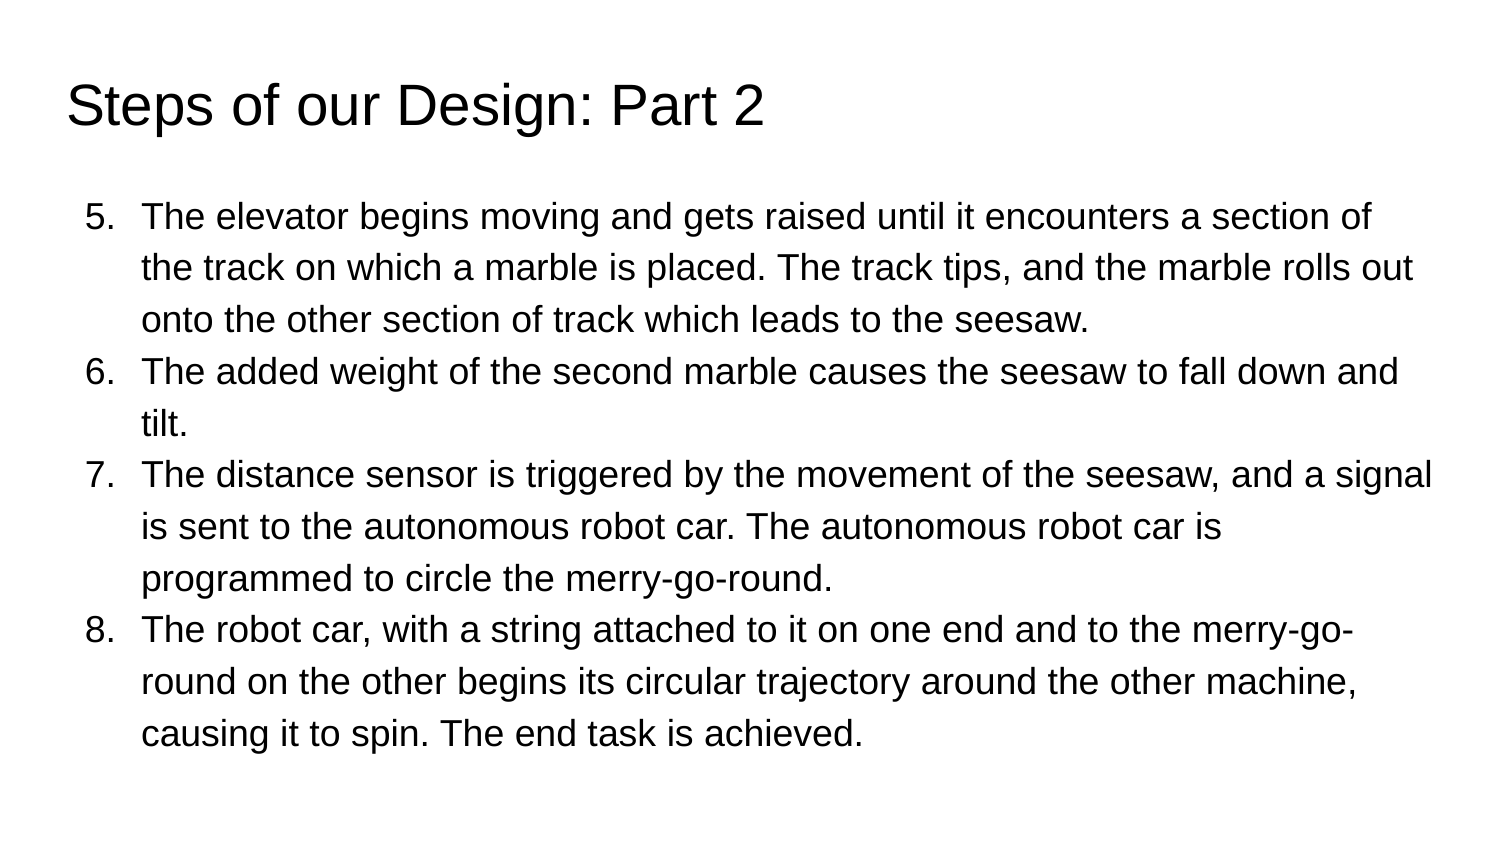

# Steps of our Design: Part 2
The elevator begins moving and gets raised until it encounters a section of the track on which a marble is placed. The track tips, and the marble rolls out onto the other section of track which leads to the seesaw.
The added weight of the second marble causes the seesaw to fall down and tilt.
The distance sensor is triggered by the movement of the seesaw, and a signal is sent to the autonomous robot car. The autonomous robot car is programmed to circle the merry-go-round.
The robot car, with a string attached to it on one end and to the merry-go-round on the other begins its circular trajectory around the other machine, causing it to spin. The end task is achieved.